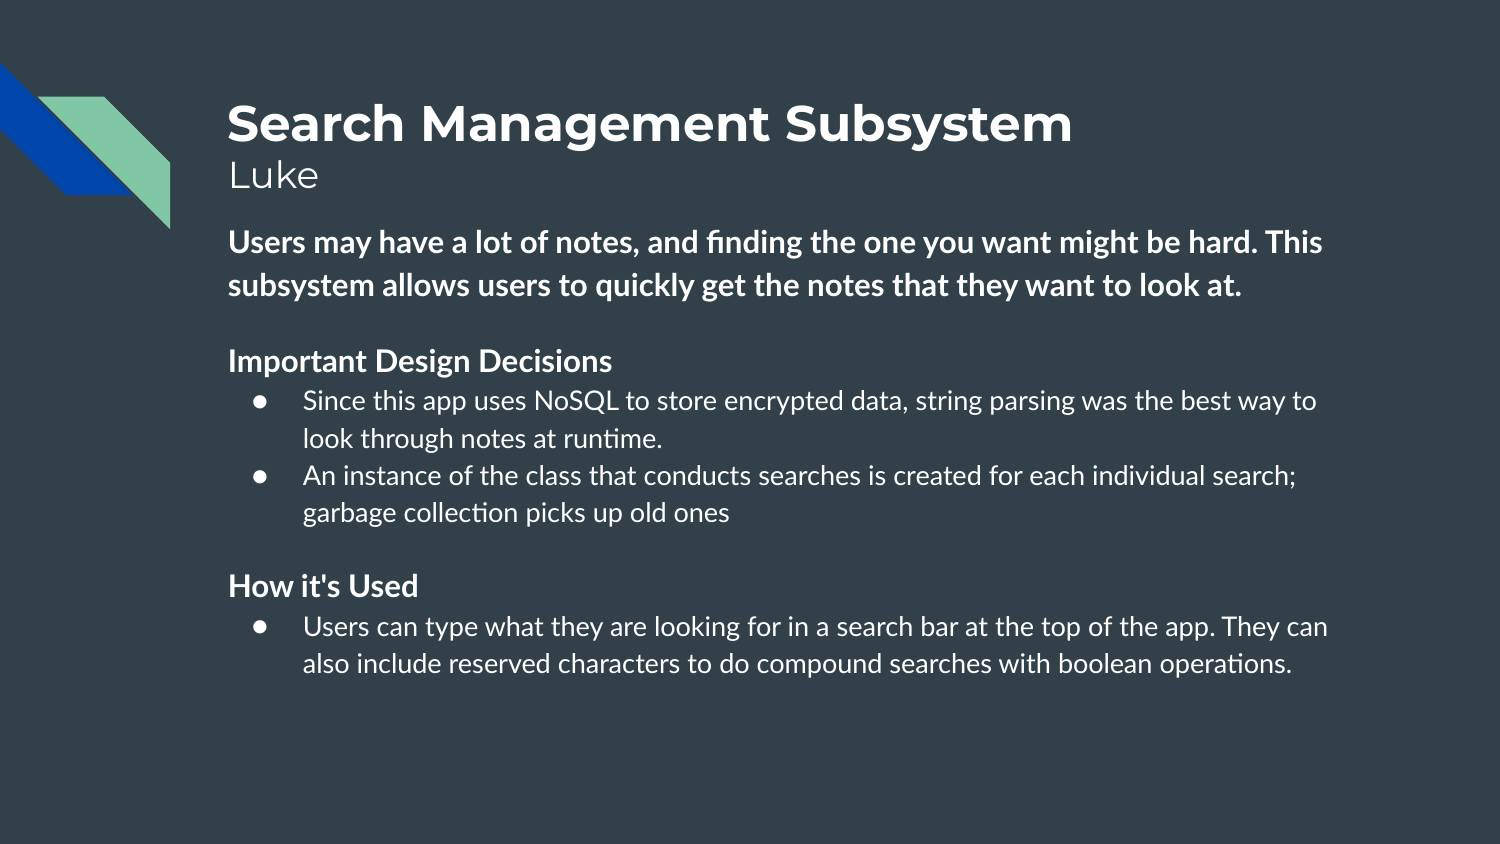

# Search Management Subsystem
Luke
Users may have a lot of notes, and finding the one you want might be hard. This subsystem allows users to quickly get the notes that they want to look at.
Important Design Decisions
Since this app uses NoSQL to store encrypted data, string parsing was the best way to look through notes at runtime.
An instance of the class that conducts searches is created for each individual search; garbage collection picks up old ones
How it's Used
Users can type what they are looking for in a search bar at the top of the app. They can also include reserved characters to do compound searches with boolean operations.